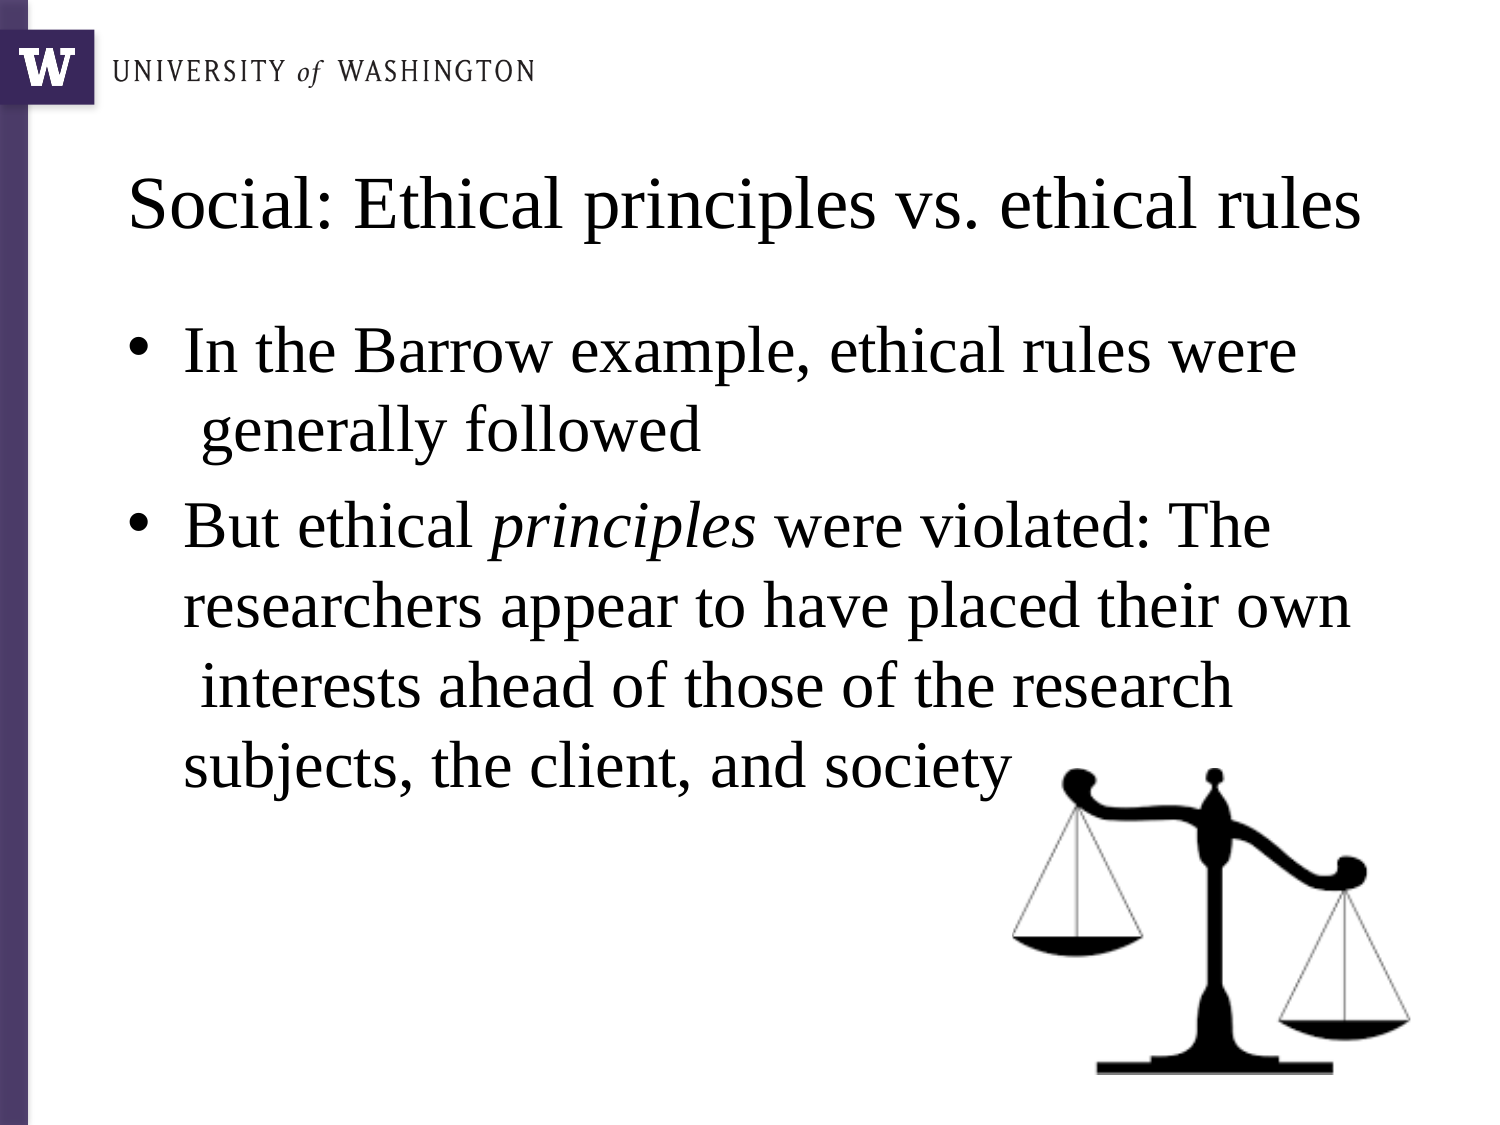

# Social: Ethical principles vs. ethical rules
In the Barrow example, ethical rules were  generally followed
But ethical principles were violated: The  researchers appear to have placed their own  interests ahead of those of the research  subjects, the client, and society